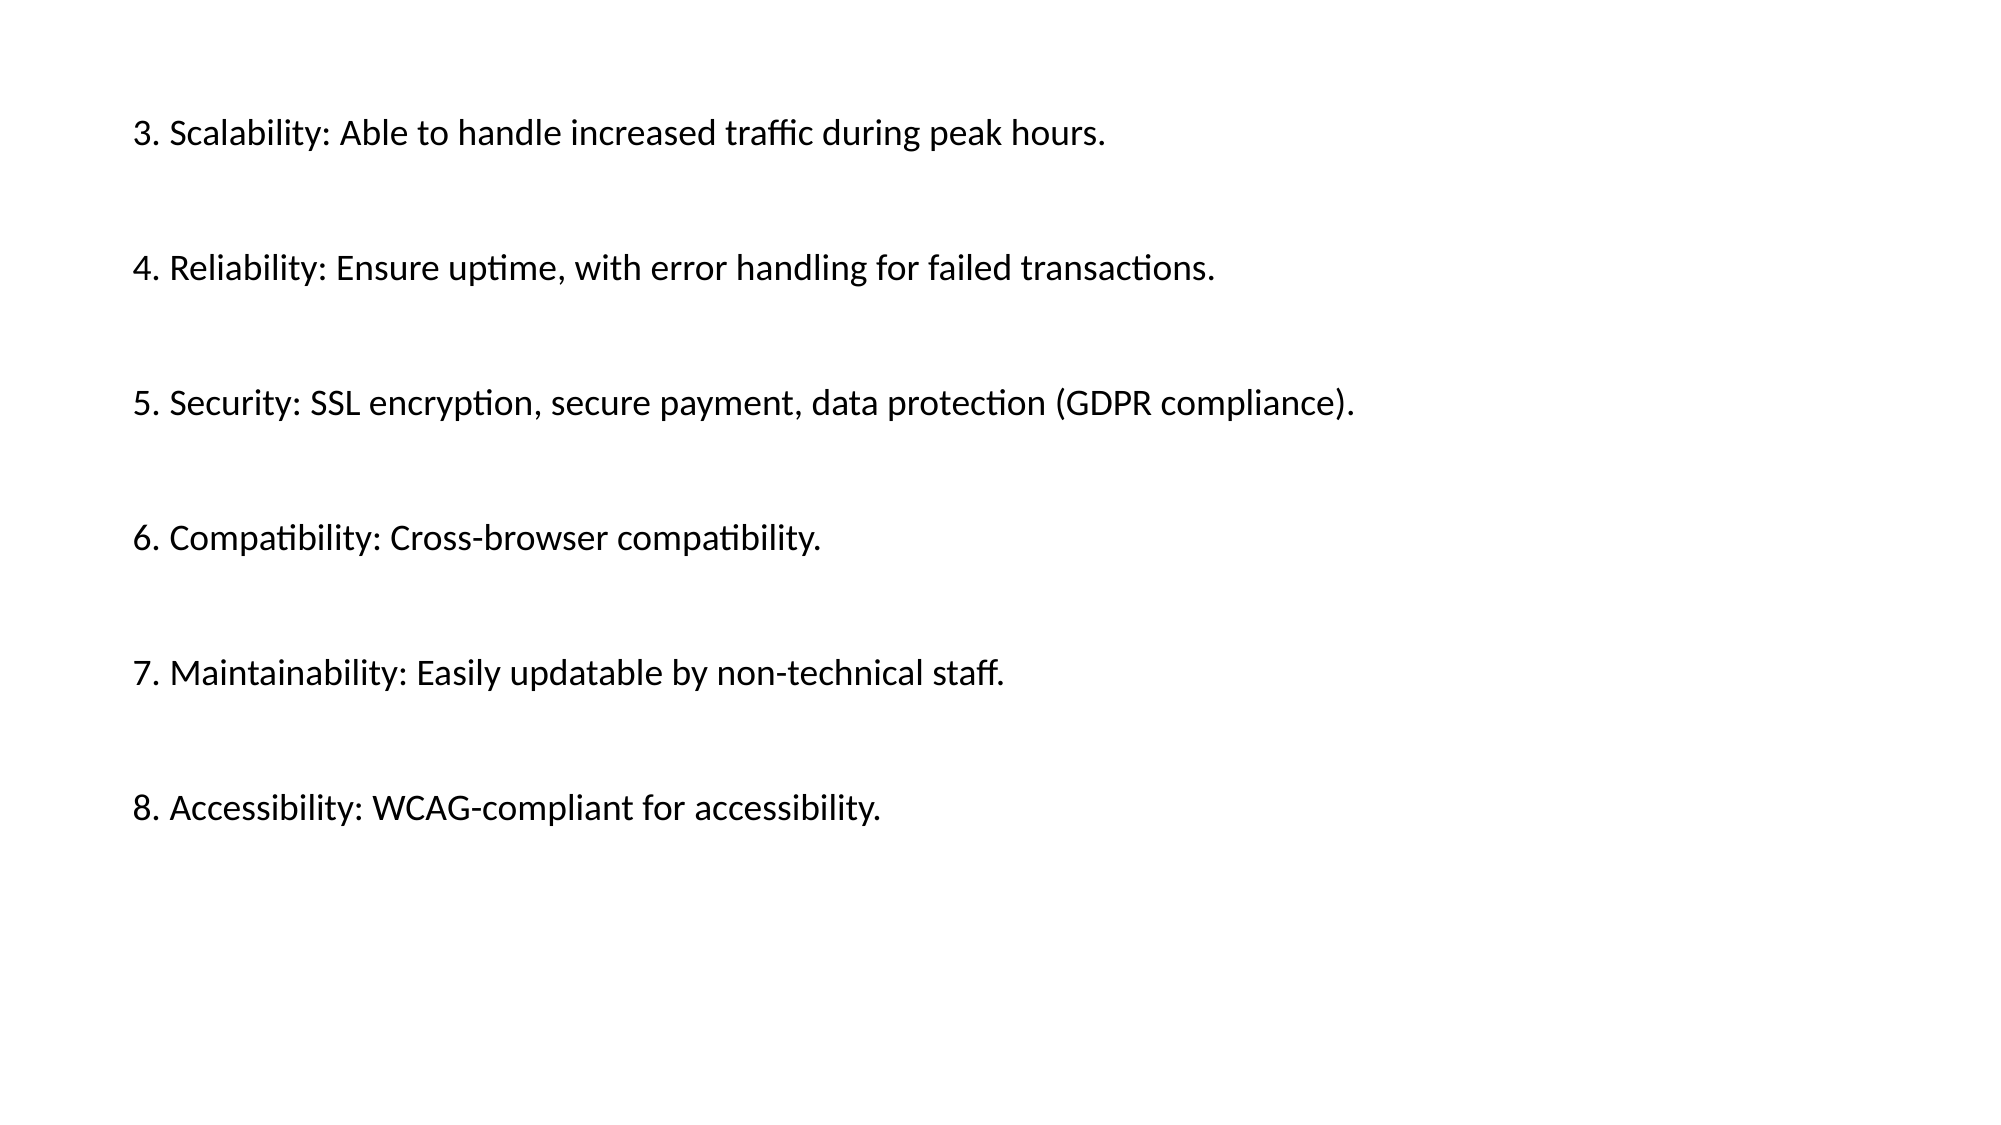

3. Scalability: Able to handle increased traffic during peak hours.

4. Reliability: Ensure uptime, with error handling for failed transactions.

5. Security: SSL encryption, secure payment, data protection (GDPR compliance).

6. Compatibility: Cross-browser compatibility.

7. Maintainability: Easily updatable by non-technical staff.

8. Accessibility: WCAG-compliant for accessibility.